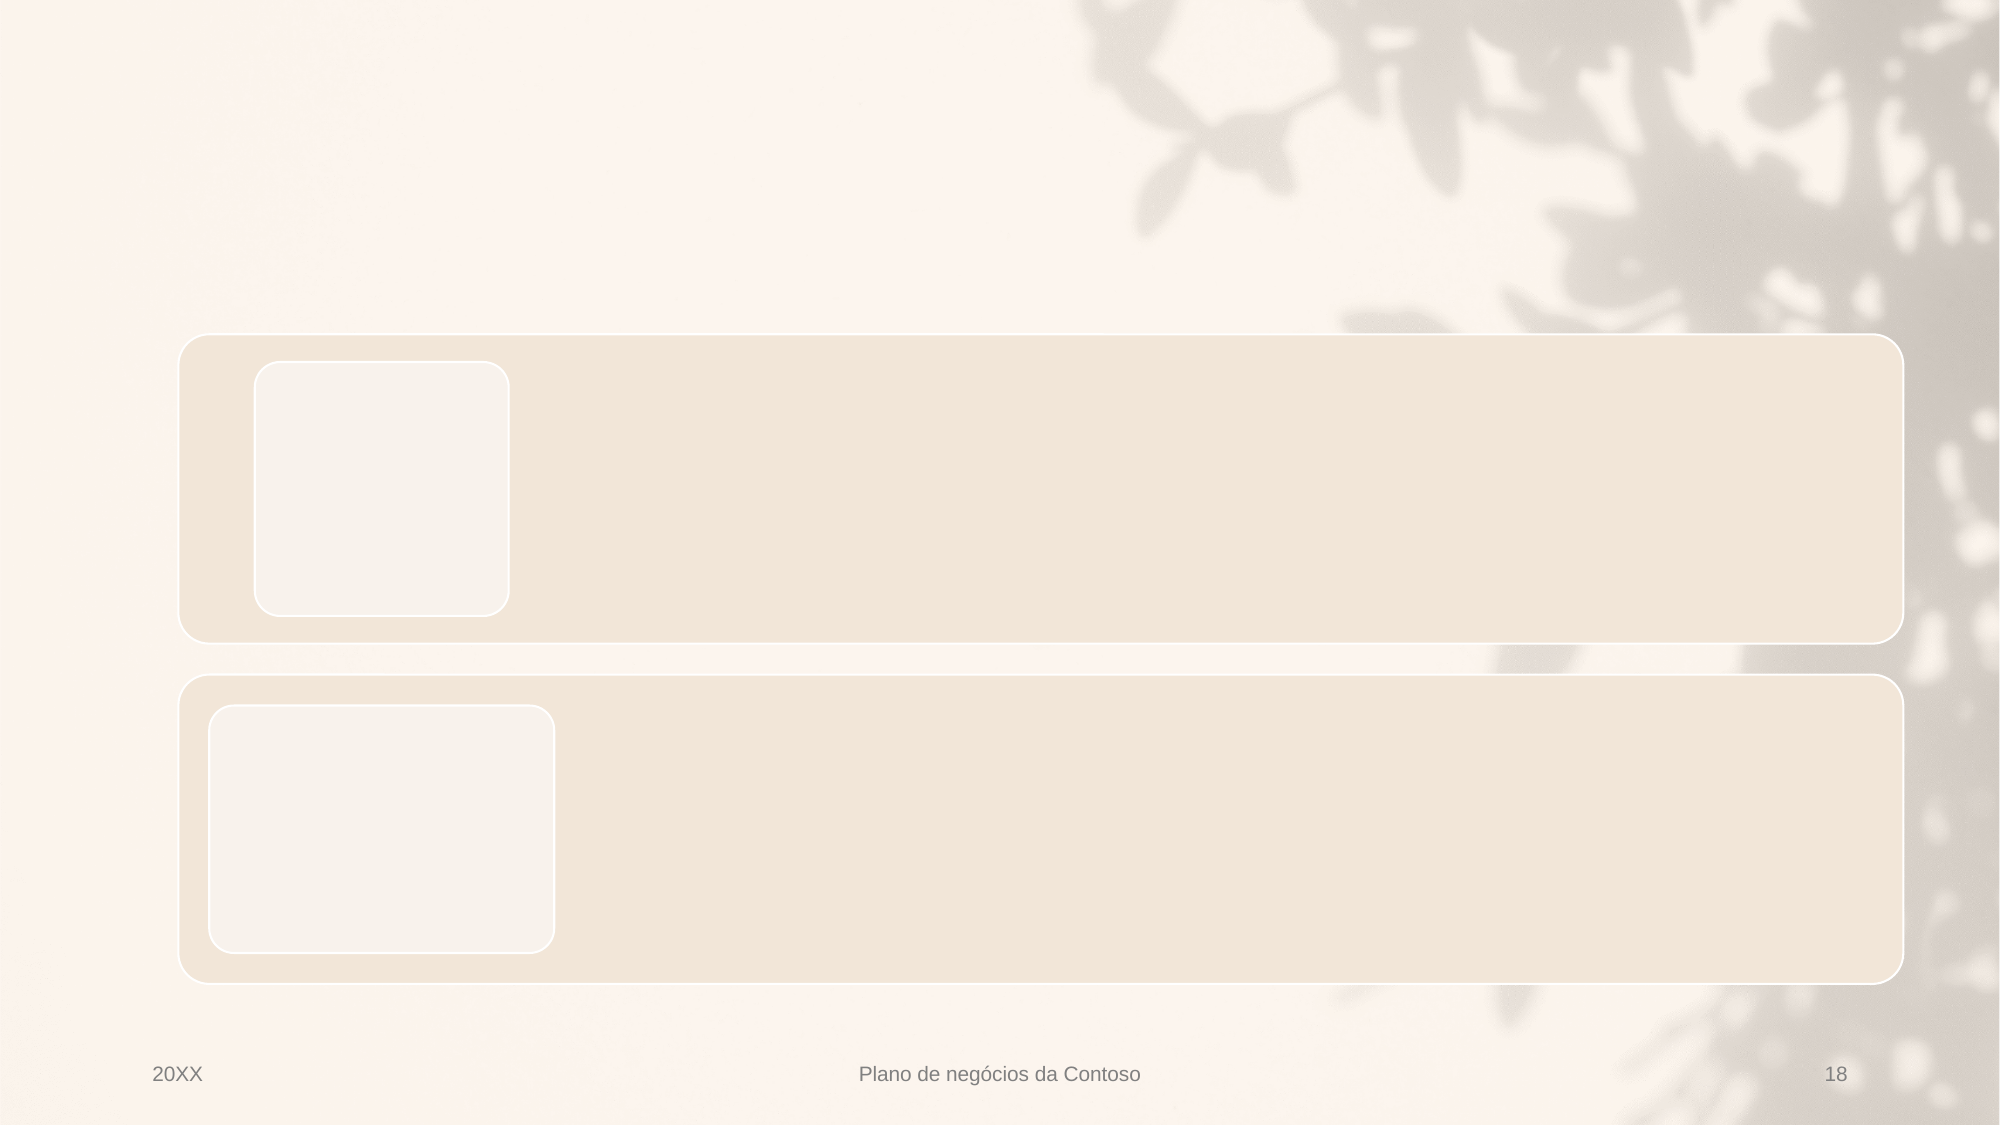

#

20XX
Plano de negócios da Contoso
18